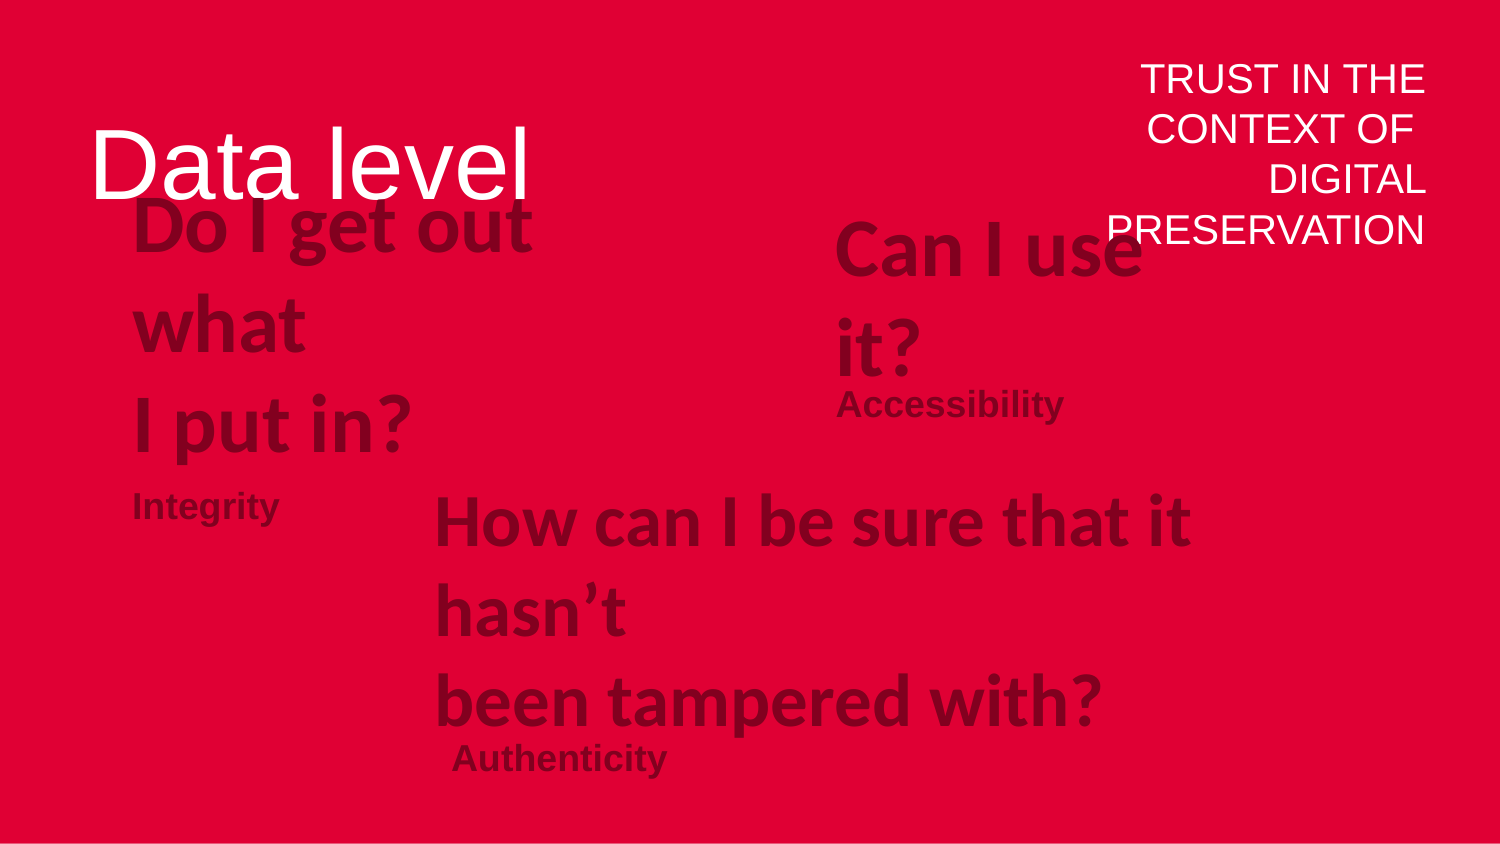

Data level
# TRUST IN THE CONTEXT OF DIGITAL PRESERVATION
Do I get out what
I put in?
Can I use it?
Accessibility
How can I be sure that it hasn’t
been tampered with?
Integrity
Authenticity